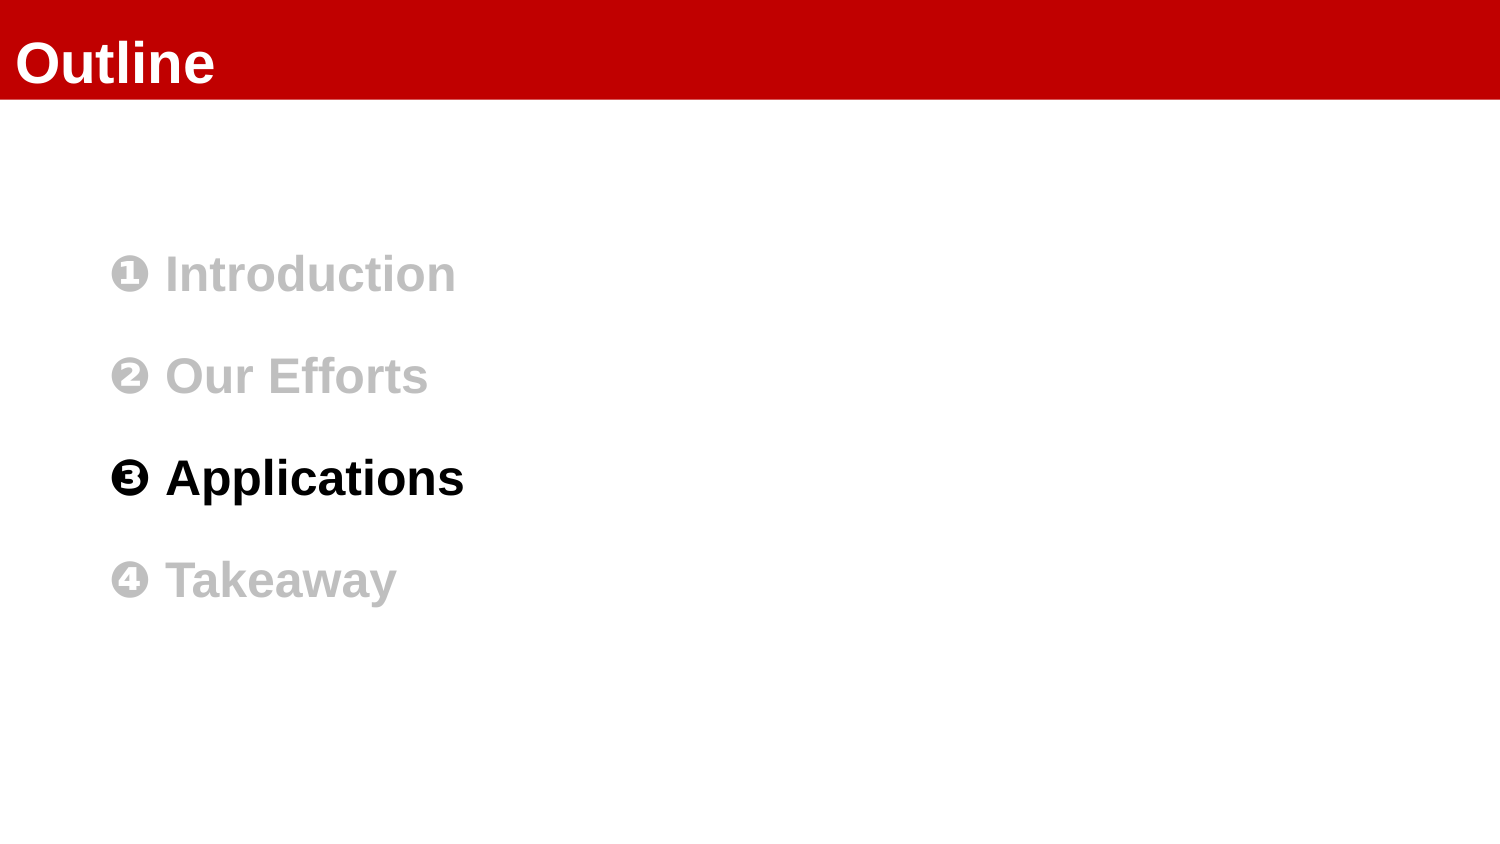

Outline
❶ Introduction
❷ Our Efforts
❸ Applications
❹ Takeaway